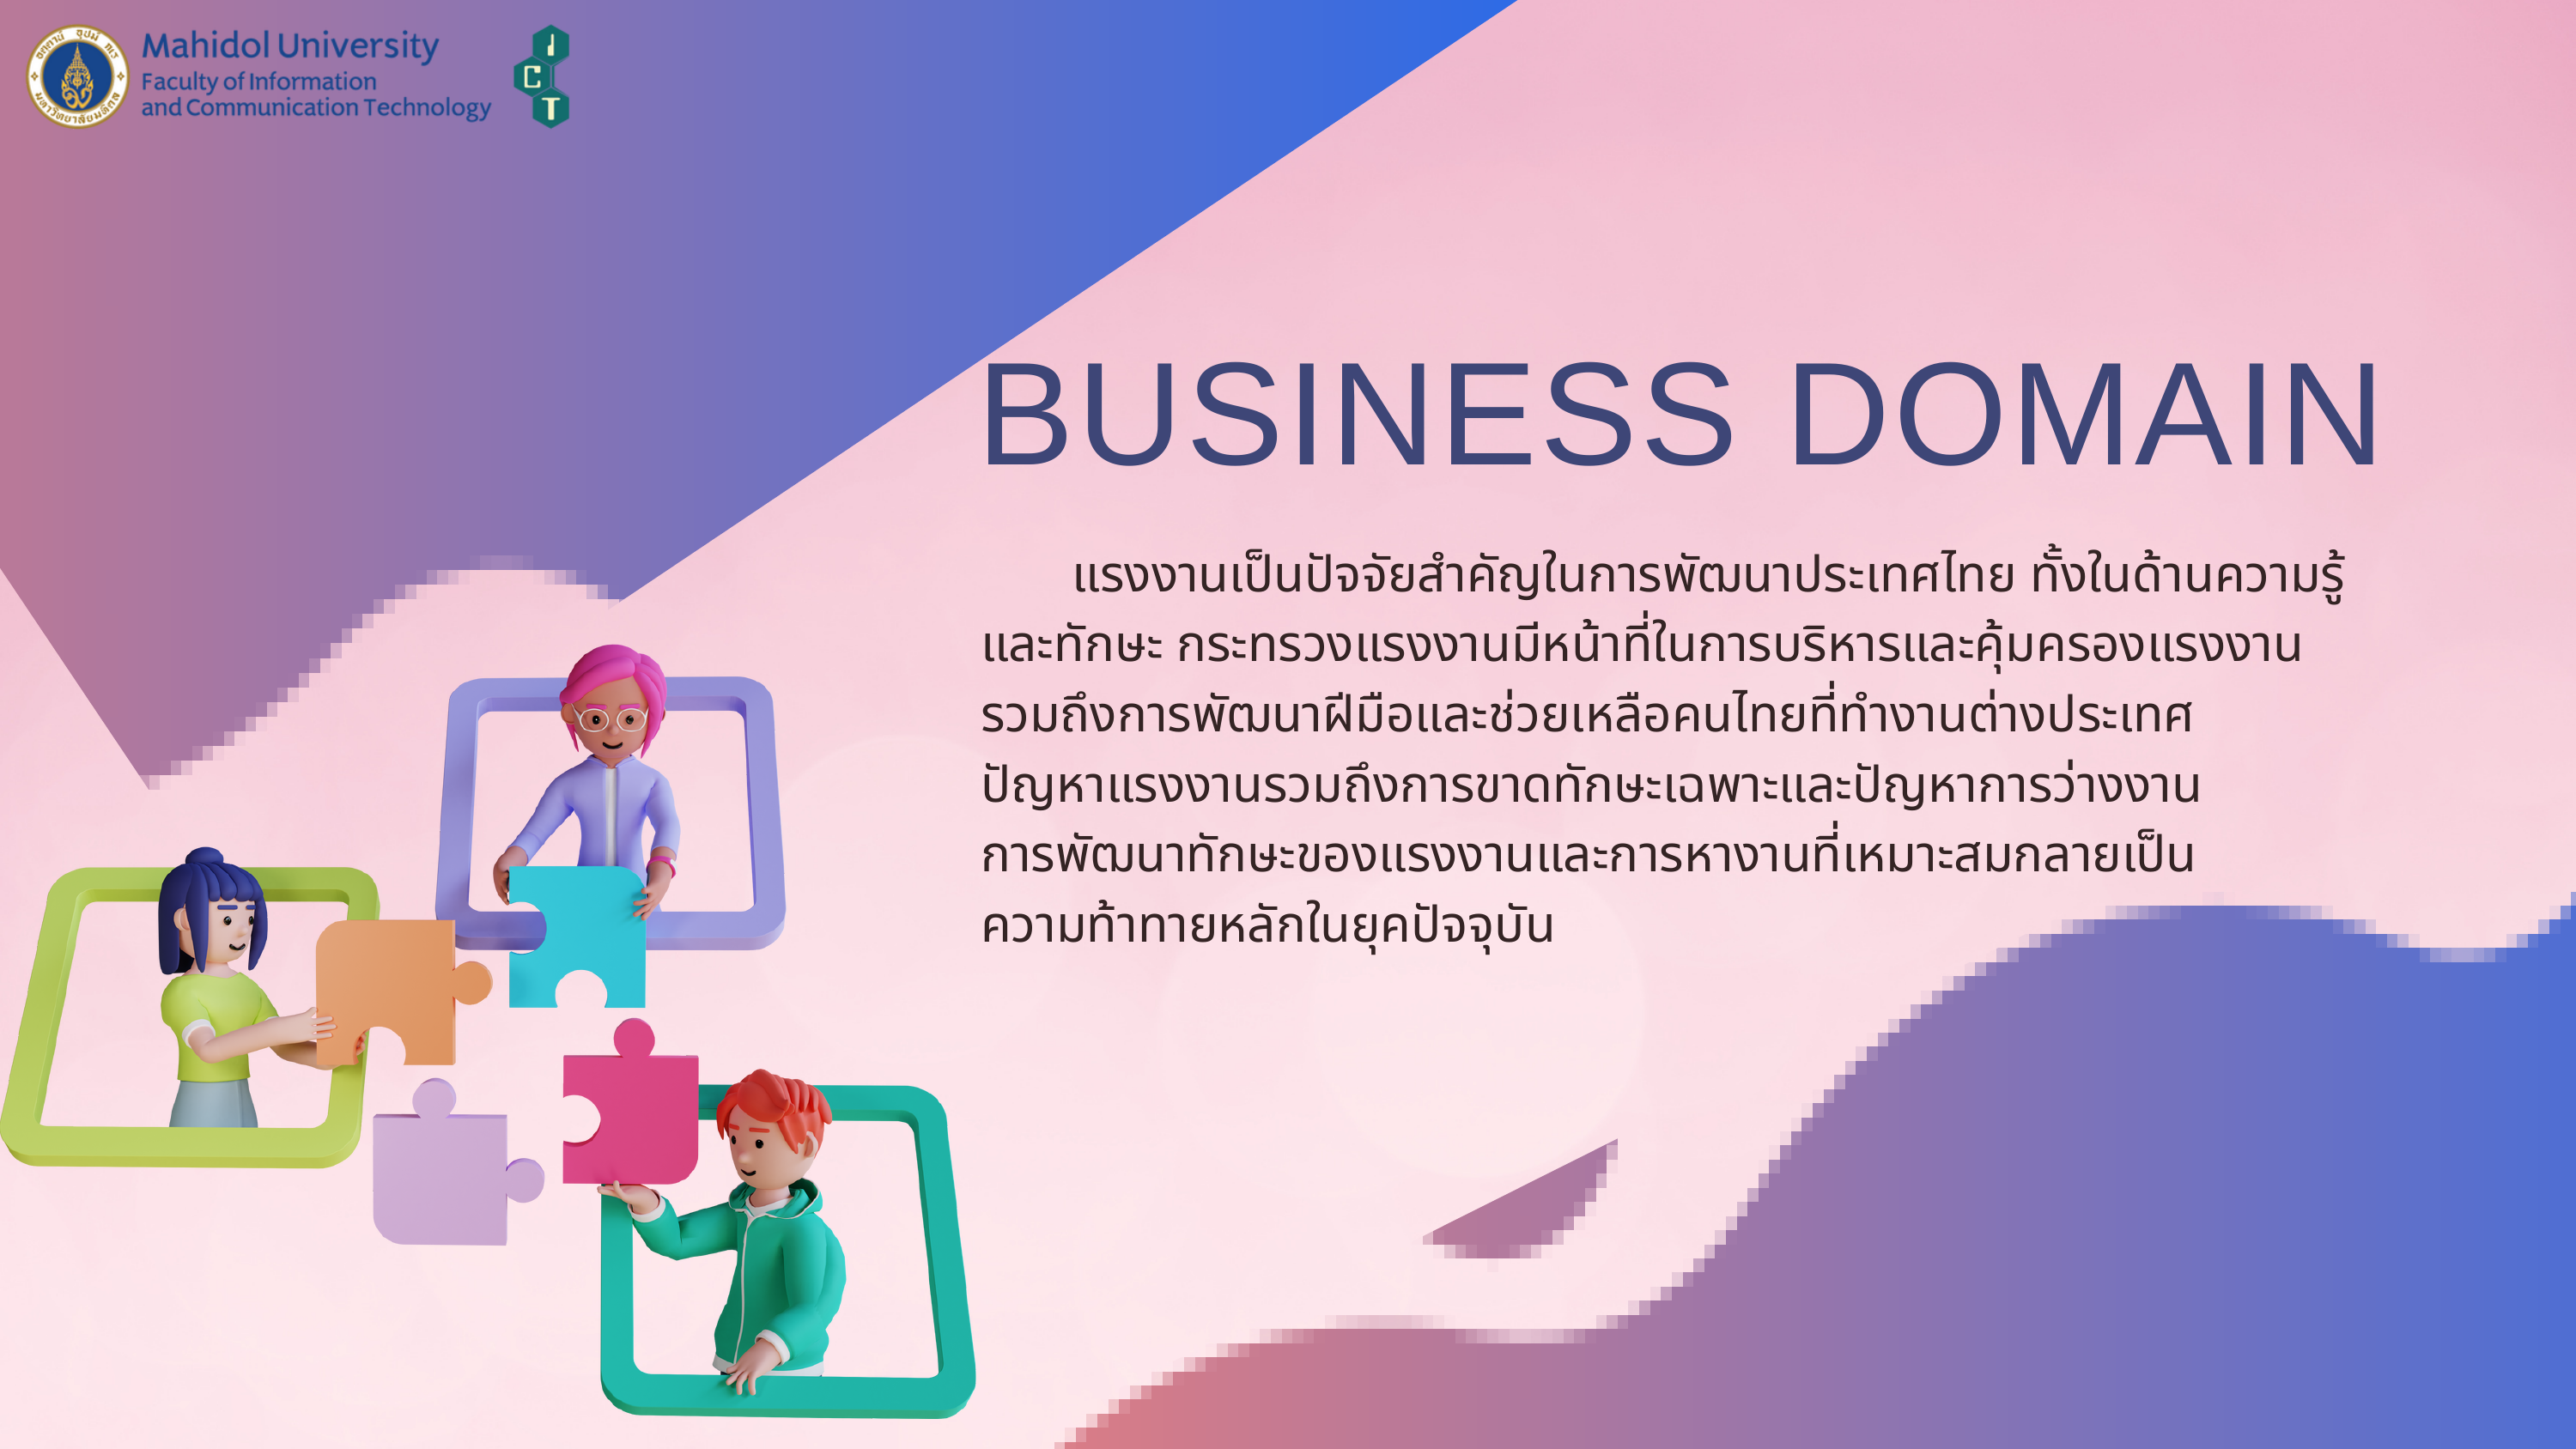

BUSINESS DOMAIN
       แรงงานเป็นปัจจัยสำคัญในการพัฒนาประเทศไทย ทั้งในด้านความรู้และทักษะ กระทรวงแรงงานมีหน้าที่ในการบริหารและคุ้มครองแรงงาน รวมถึงการพัฒนาฝีมือและช่วยเหลือคนไทยที่ทำงานต่างประเทศ       ปัญหาแรงงานรวมถึงการขาดทักษะเฉพาะและปัญหาการว่างงาน        การพัฒนาทักษะของแรงงานและการหางานที่เหมาะสมกลายเป็น      ความท้าทายหลักในยุคปัจจุบัน